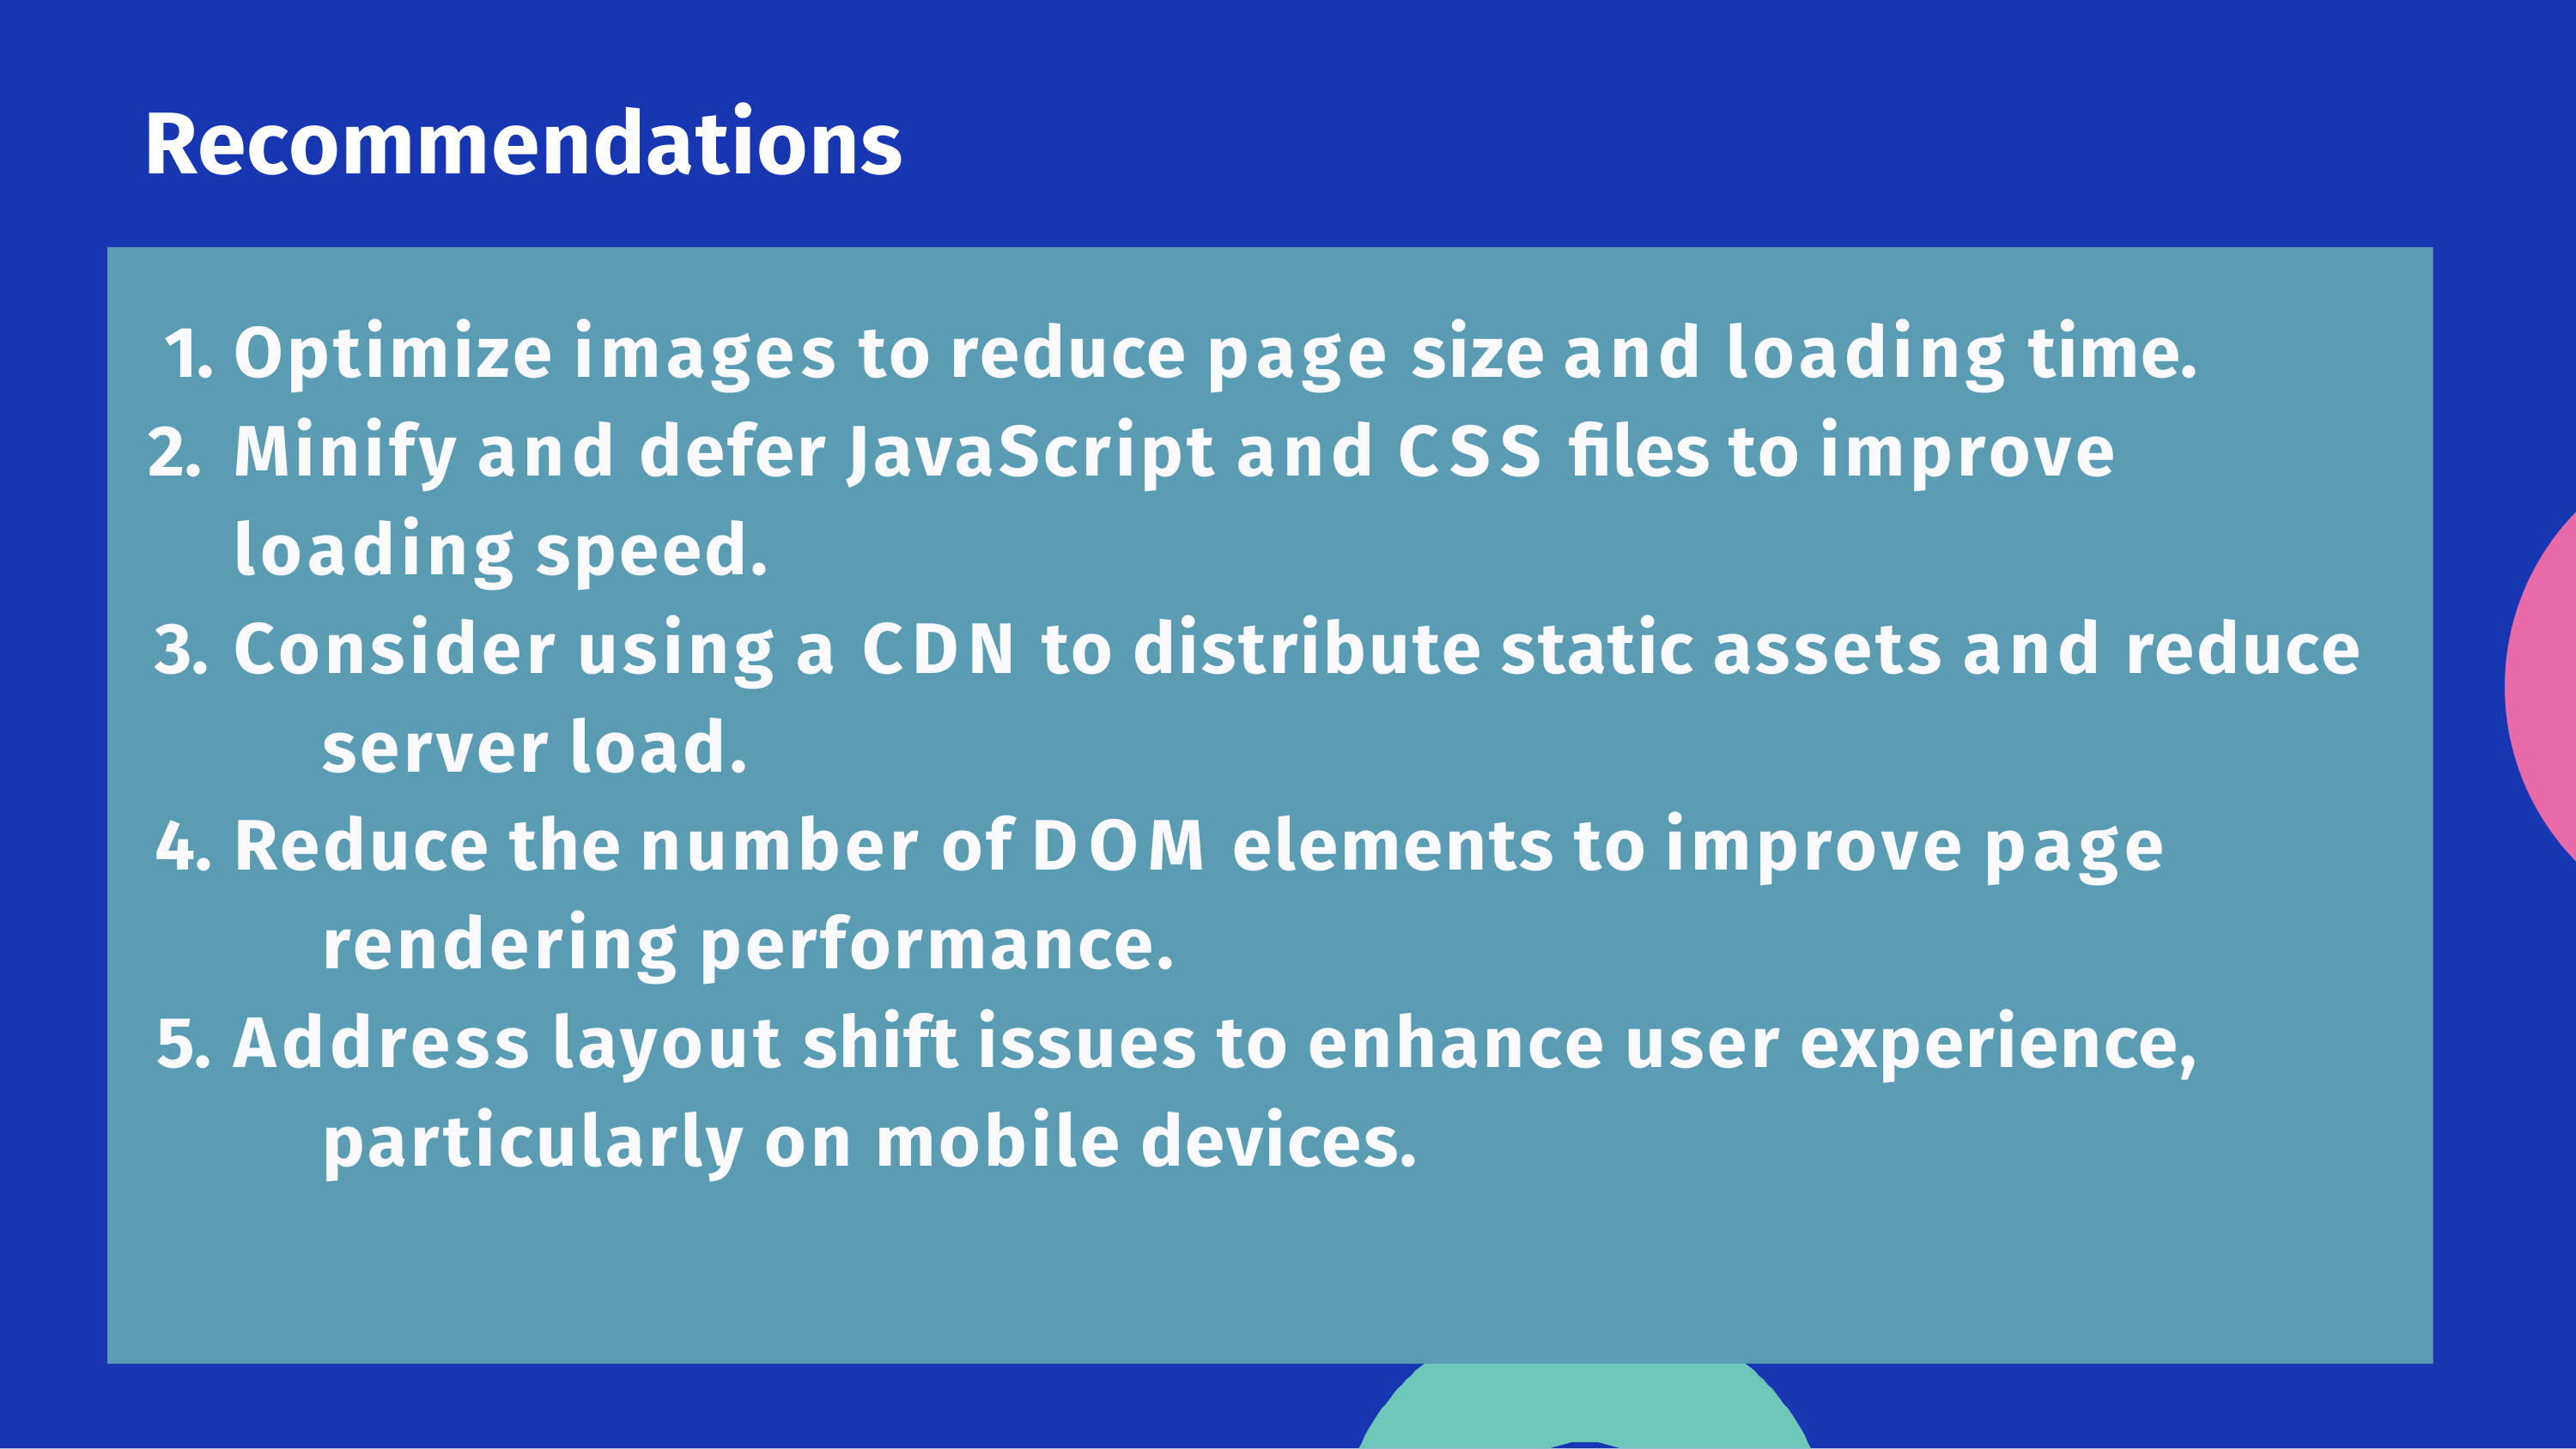

# Recommendations

Optimize images to reduce page size and loading time.
Minify and defer JavaScript and CSS files to improve 	loading speed.
Consider using a CDN to distribute static assets and reduce 	server load.
Reduce the number of DOM elements to improve page 	rendering performance.
Address layout shift issues to enhance user experience, 	particularly on mobile devices.